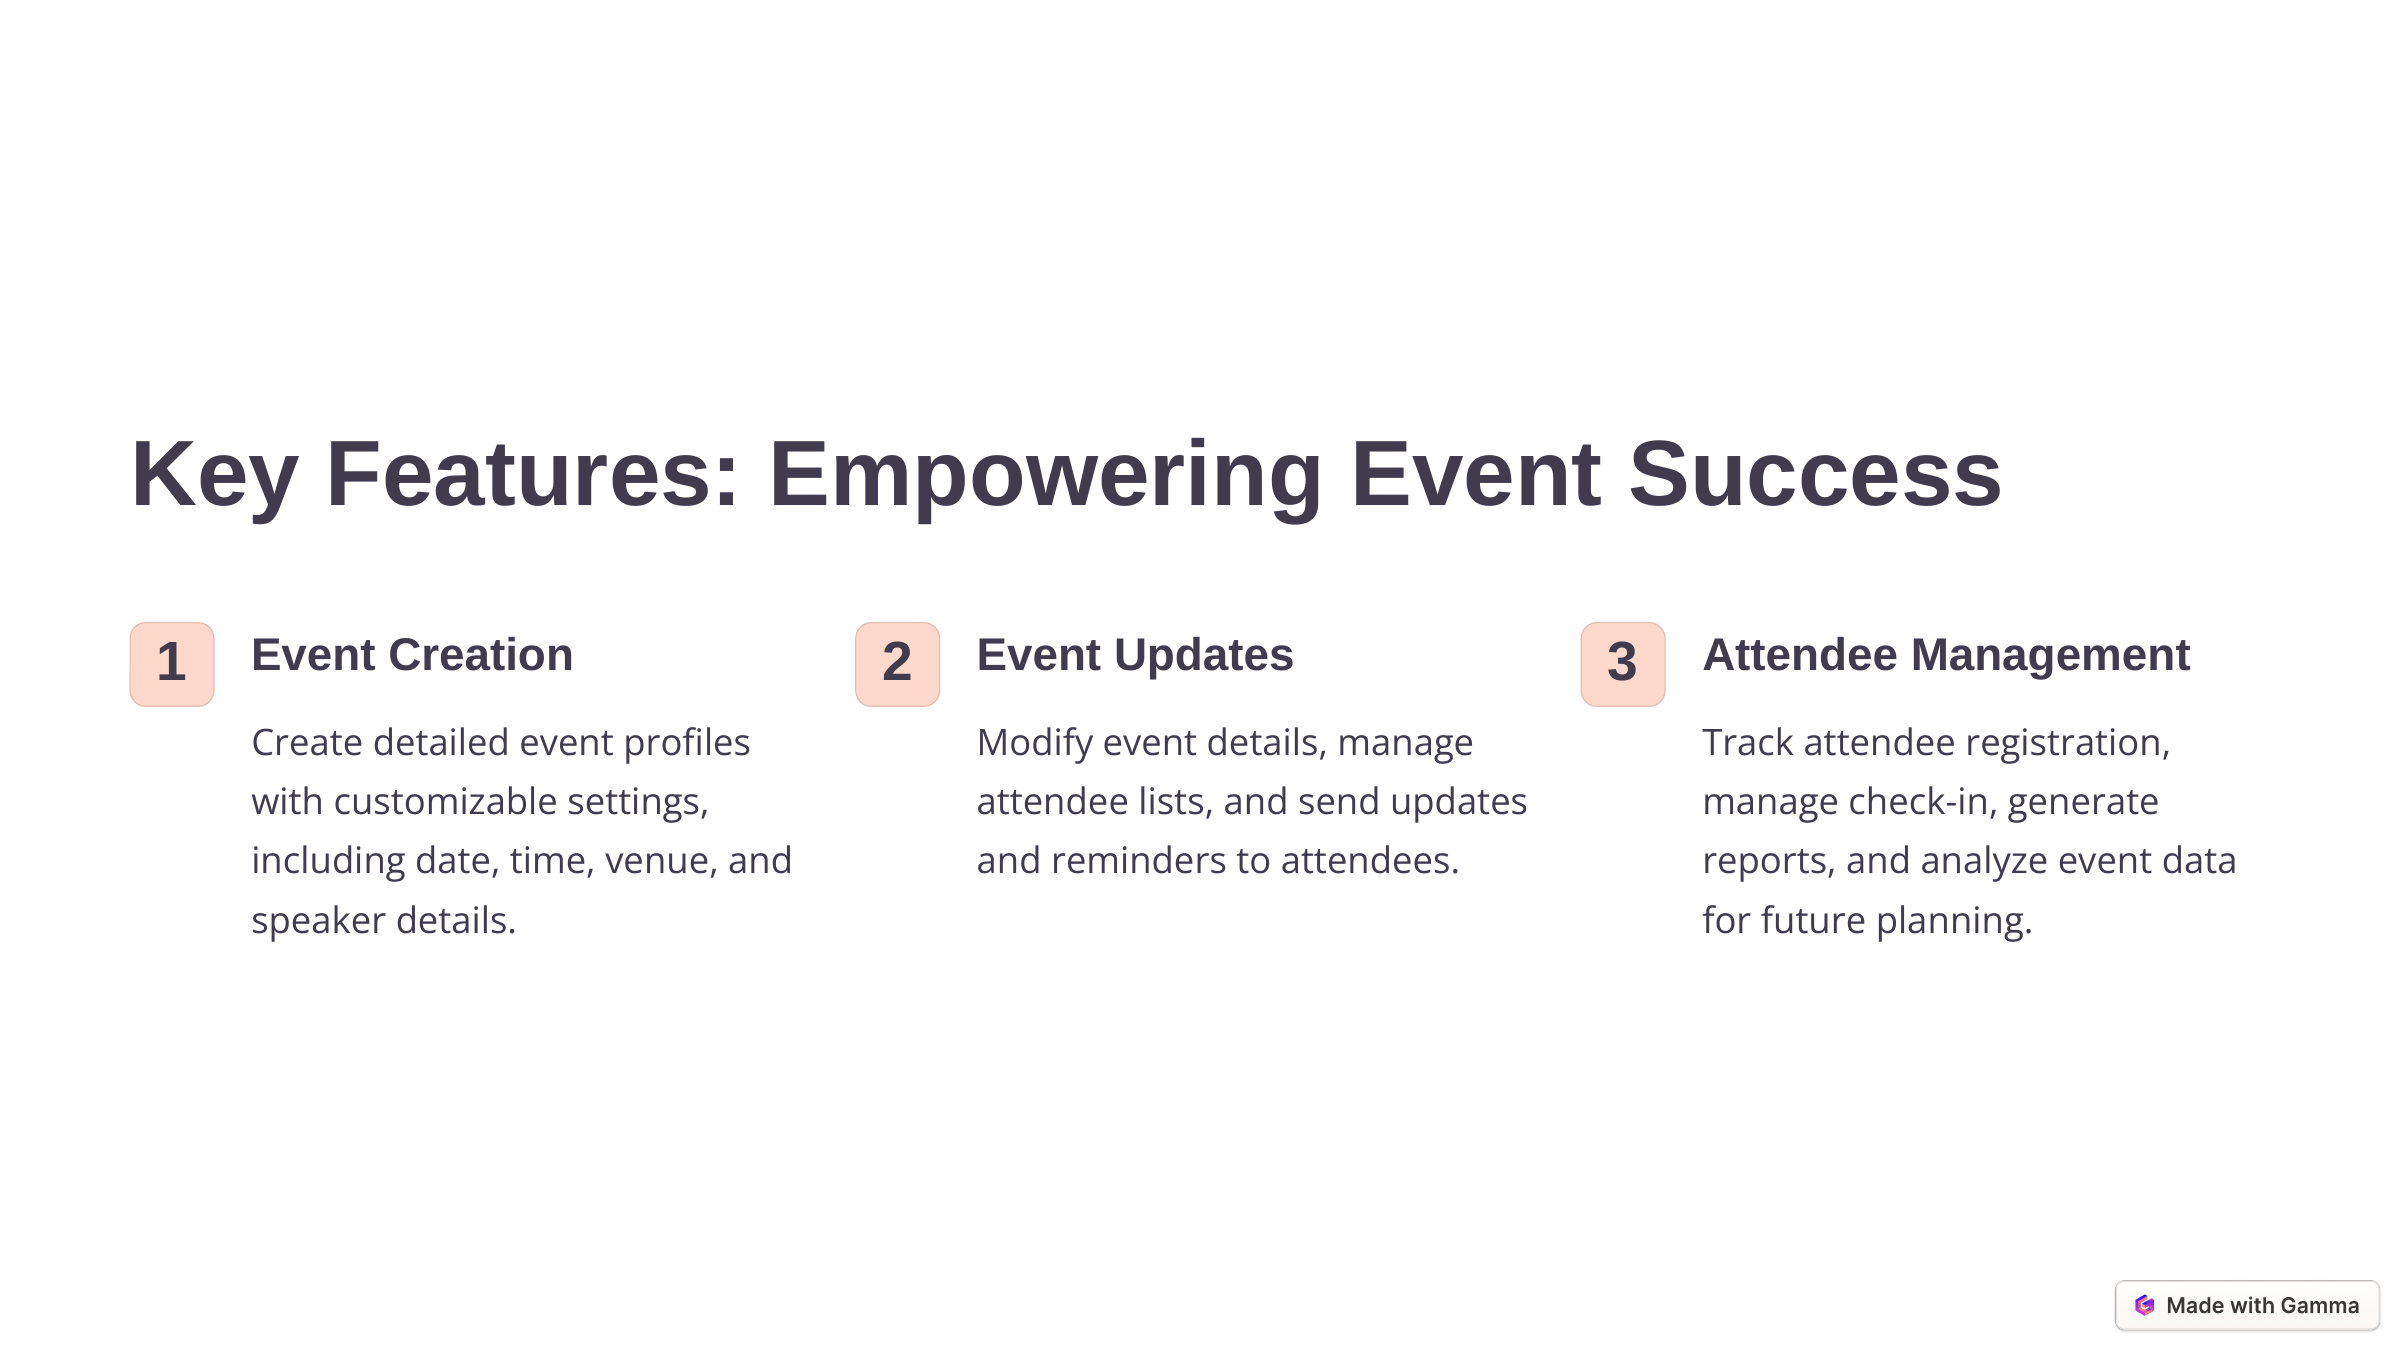

Key Features: Empowering Event Success

Event Creation

Event Updates

Attendee Management
1
2
3
Create detailed event profiles with customizable settings, including date, time, venue, and speaker details.
Modify event details, manage attendee lists, and send updates and reminders to attendees.
Track attendee registration, manage check-in, generate reports, and analyze event data for future planning.